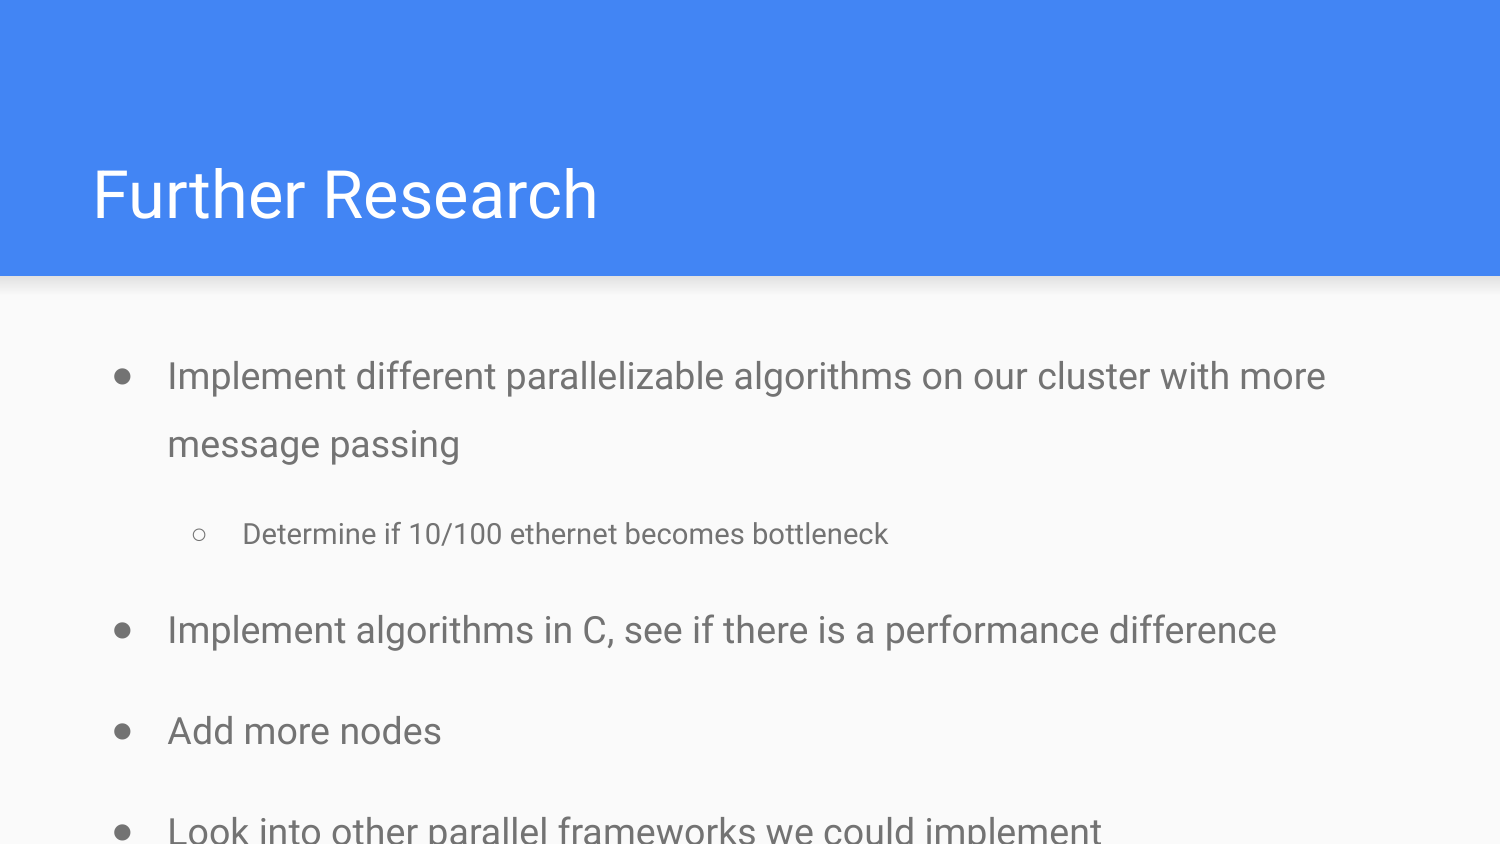

# Further Research
Implement different parallelizable algorithms on our cluster with more message passing
Determine if 10/100 ethernet becomes bottleneck
Implement algorithms in C, see if there is a performance difference
Add more nodes
Look into other parallel frameworks we could implement
Collaboration with local colleges: Macalester, St. Olaf